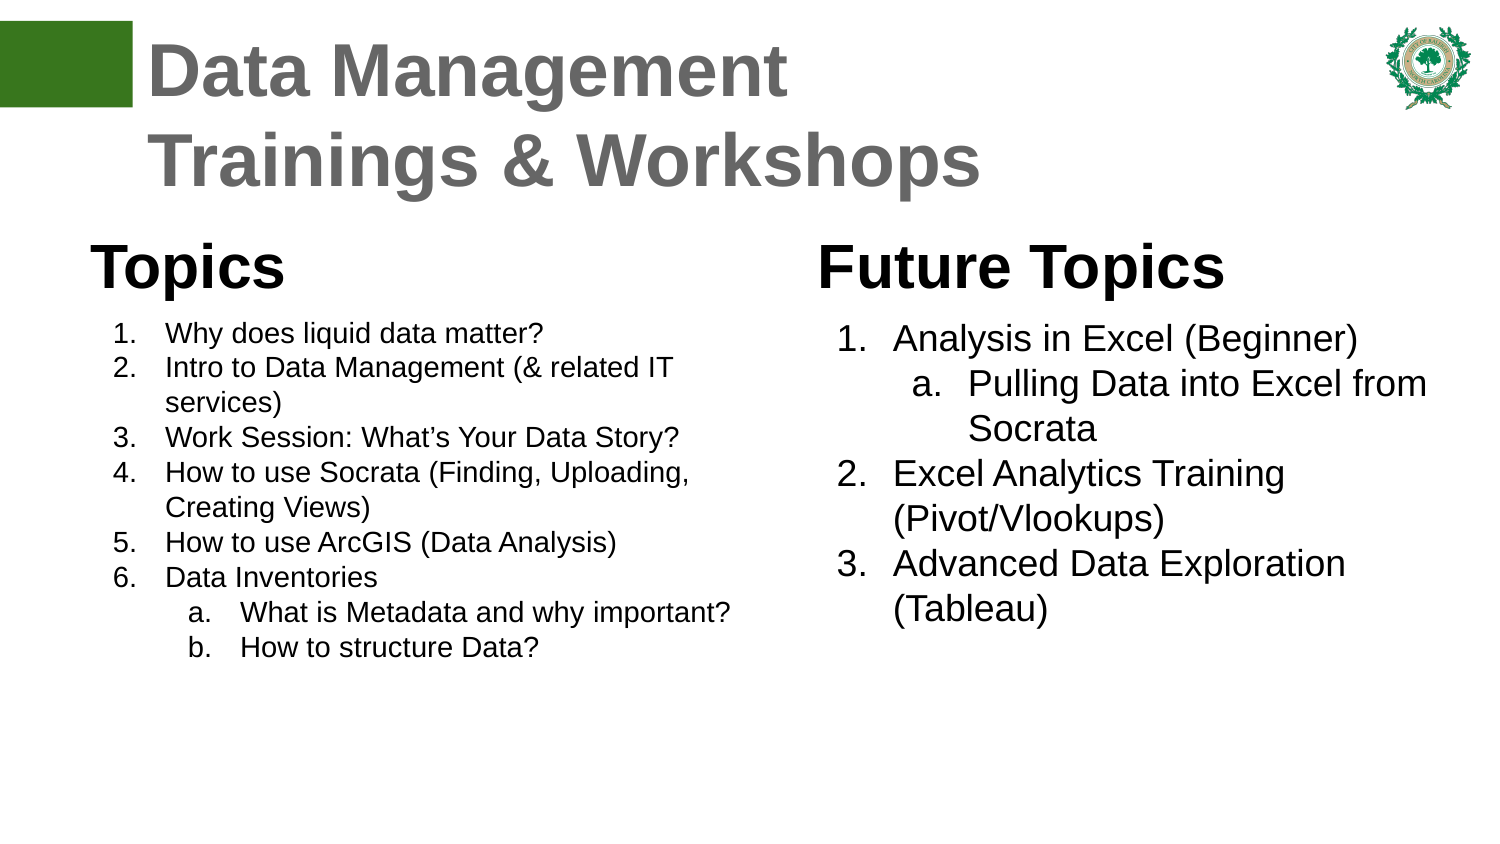

# Data Management Trainings & Workshops
Topics
Why does liquid data matter?
Intro to Data Management (& related IT services)
Work Session: What’s Your Data Story?
How to use Socrata (Finding, Uploading, Creating Views)
How to use ArcGIS (Data Analysis)
Data Inventories
What is Metadata and why important?
How to structure Data?
Future Topics
Analysis in Excel (Beginner)
Pulling Data into Excel from Socrata
Excel Analytics Training (Pivot/Vlookups)
Advanced Data Exploration (Tableau)